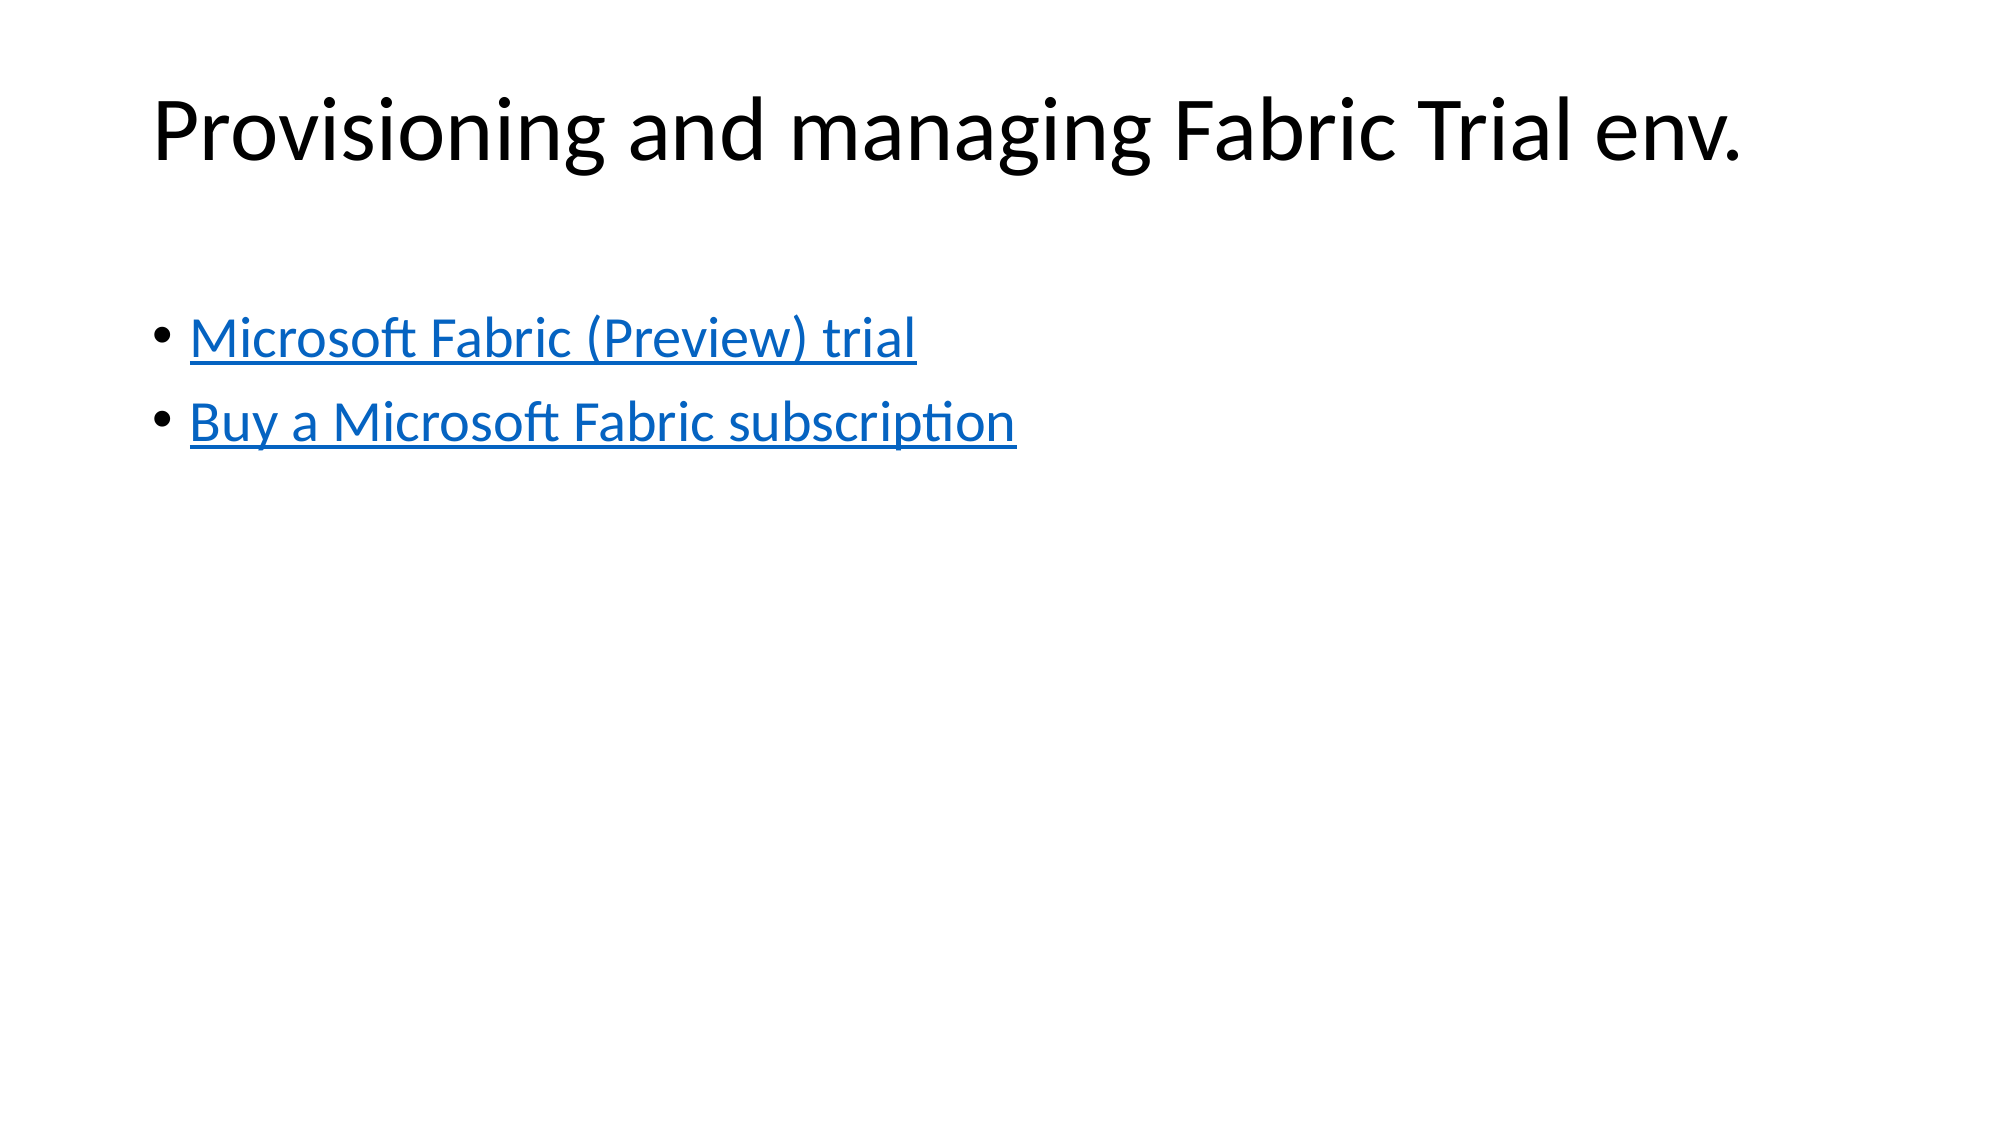

# Provisioning and managing Fabric Trial env.
Microsoft Fabric (Preview) trial
Buy a Microsoft Fabric subscription